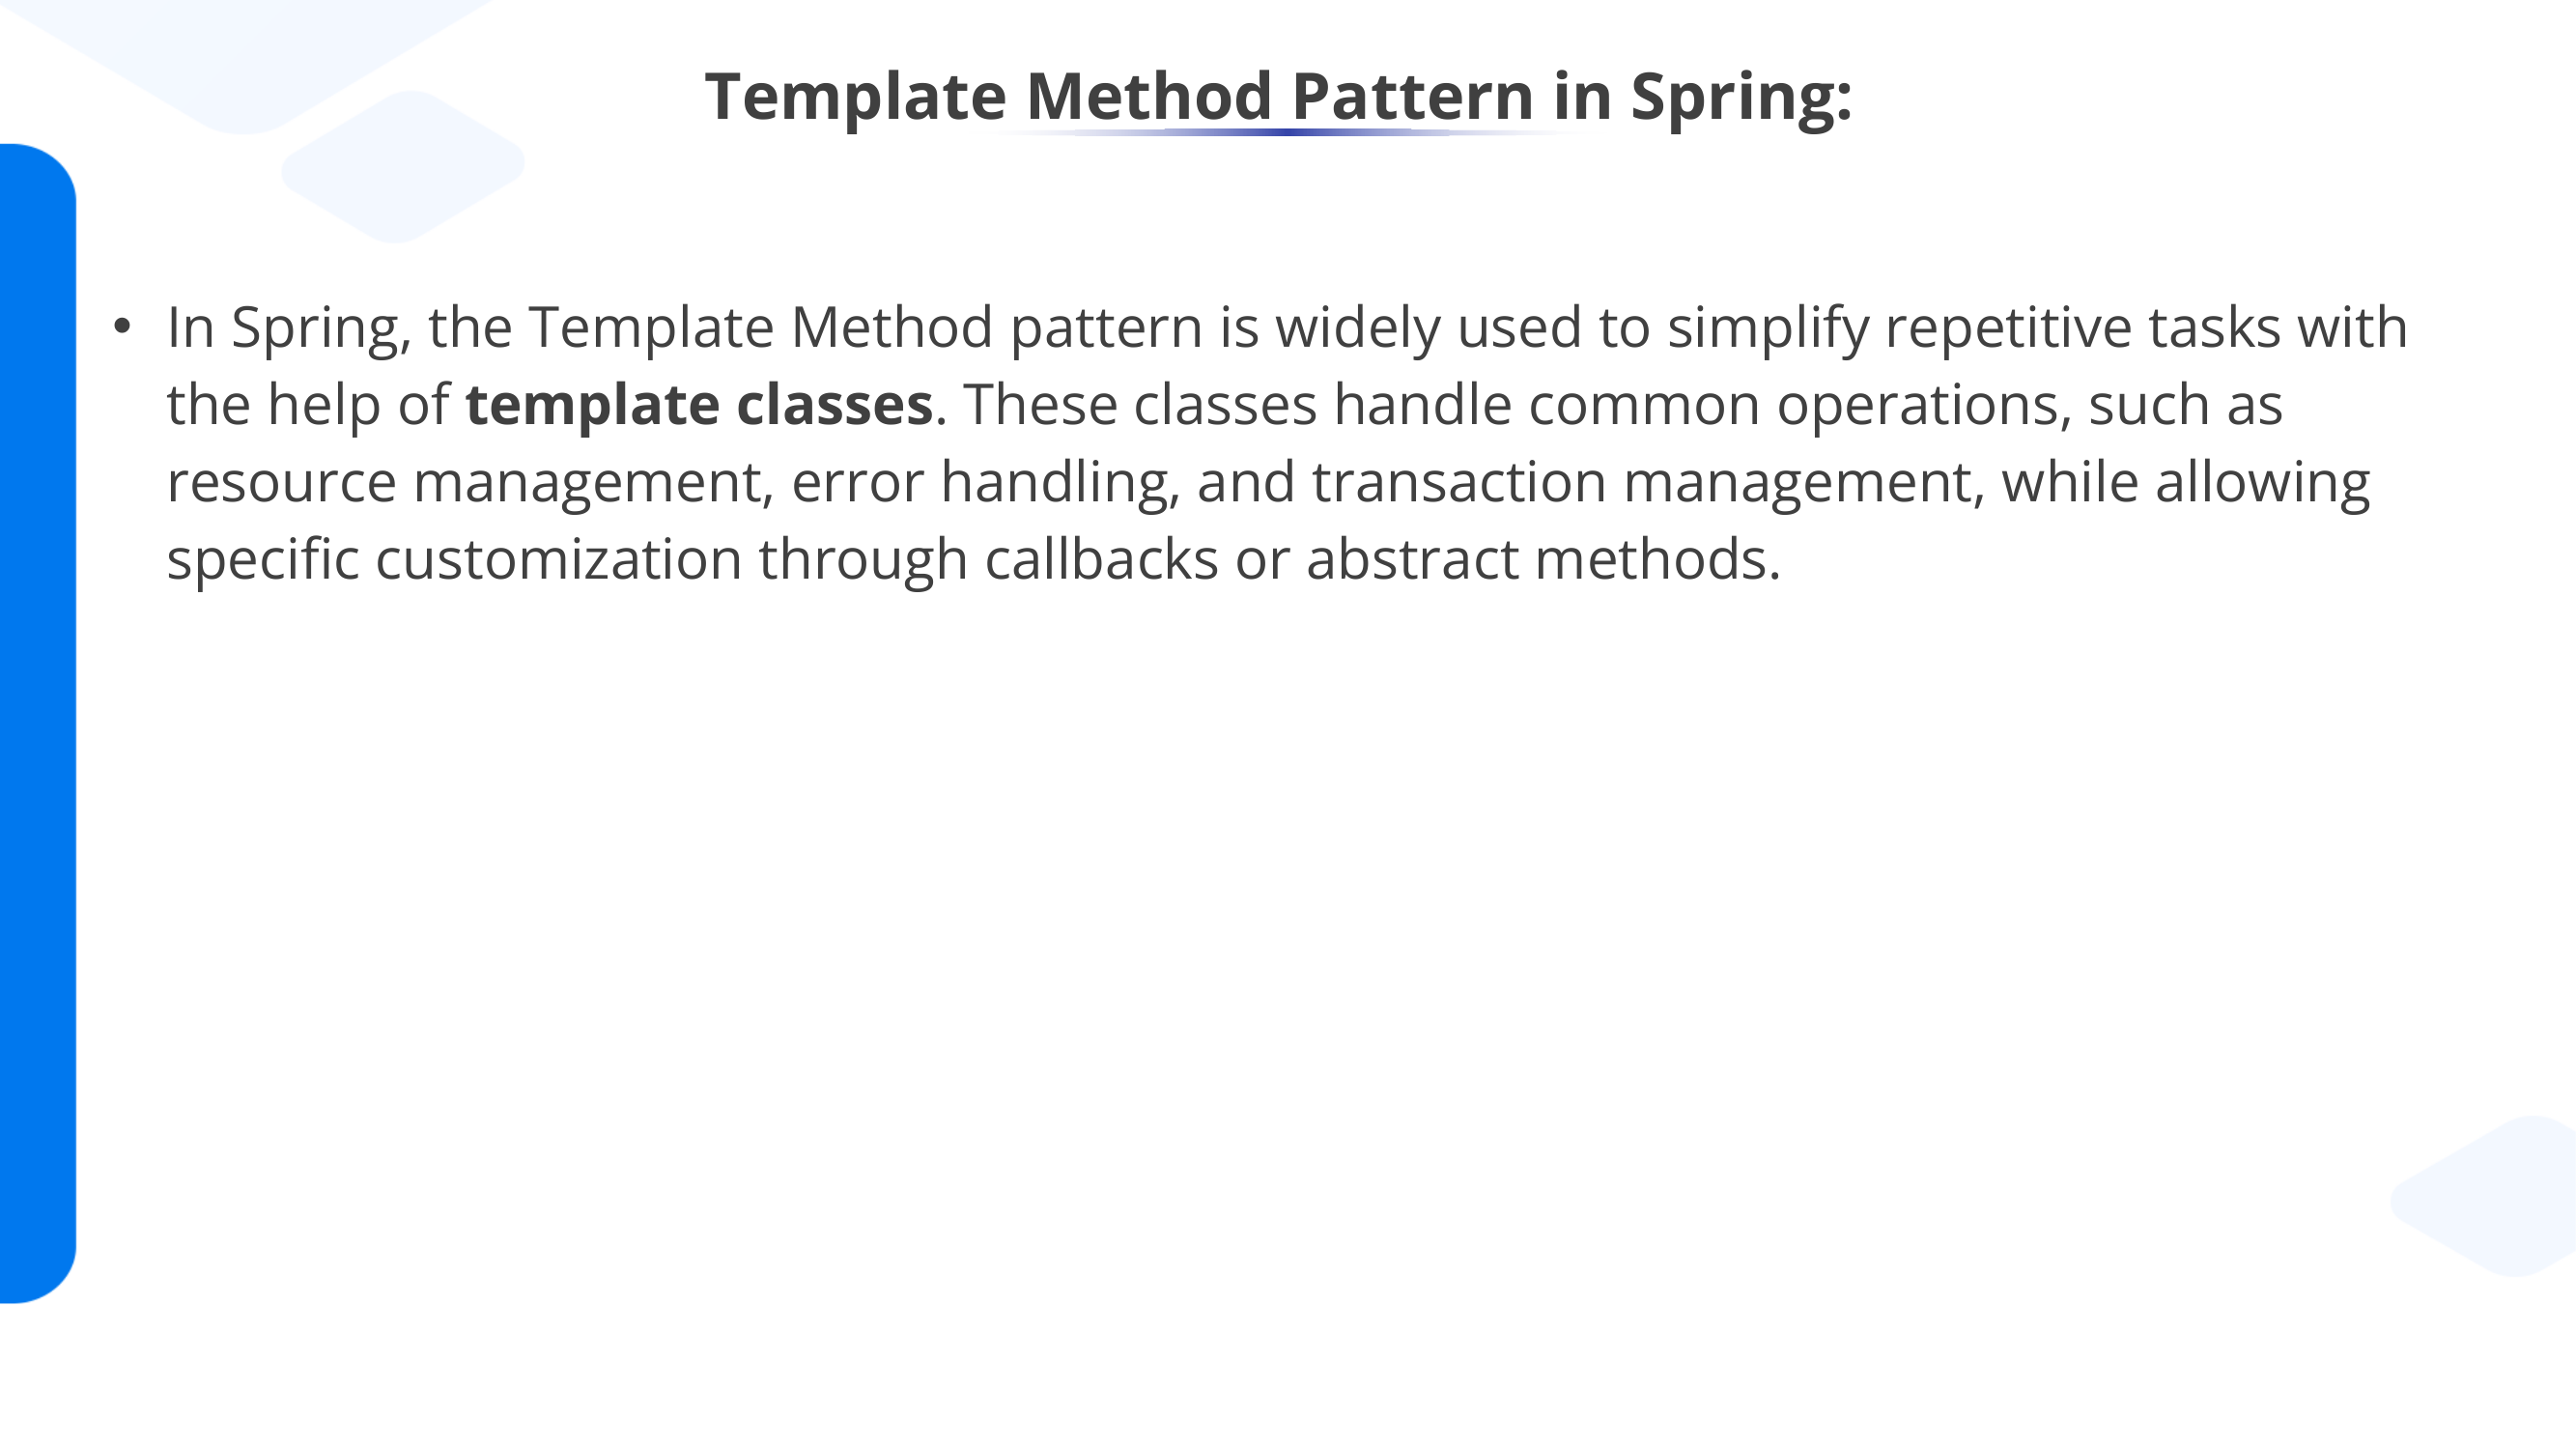

# Template Method Pattern in Spring:

In Spring, the Template Method pattern is widely used to simplify repetitive tasks with the help of template classes. These classes handle common operations, such as resource management, error handling, and transaction management, while allowing specific customization through callbacks or abstract methods.